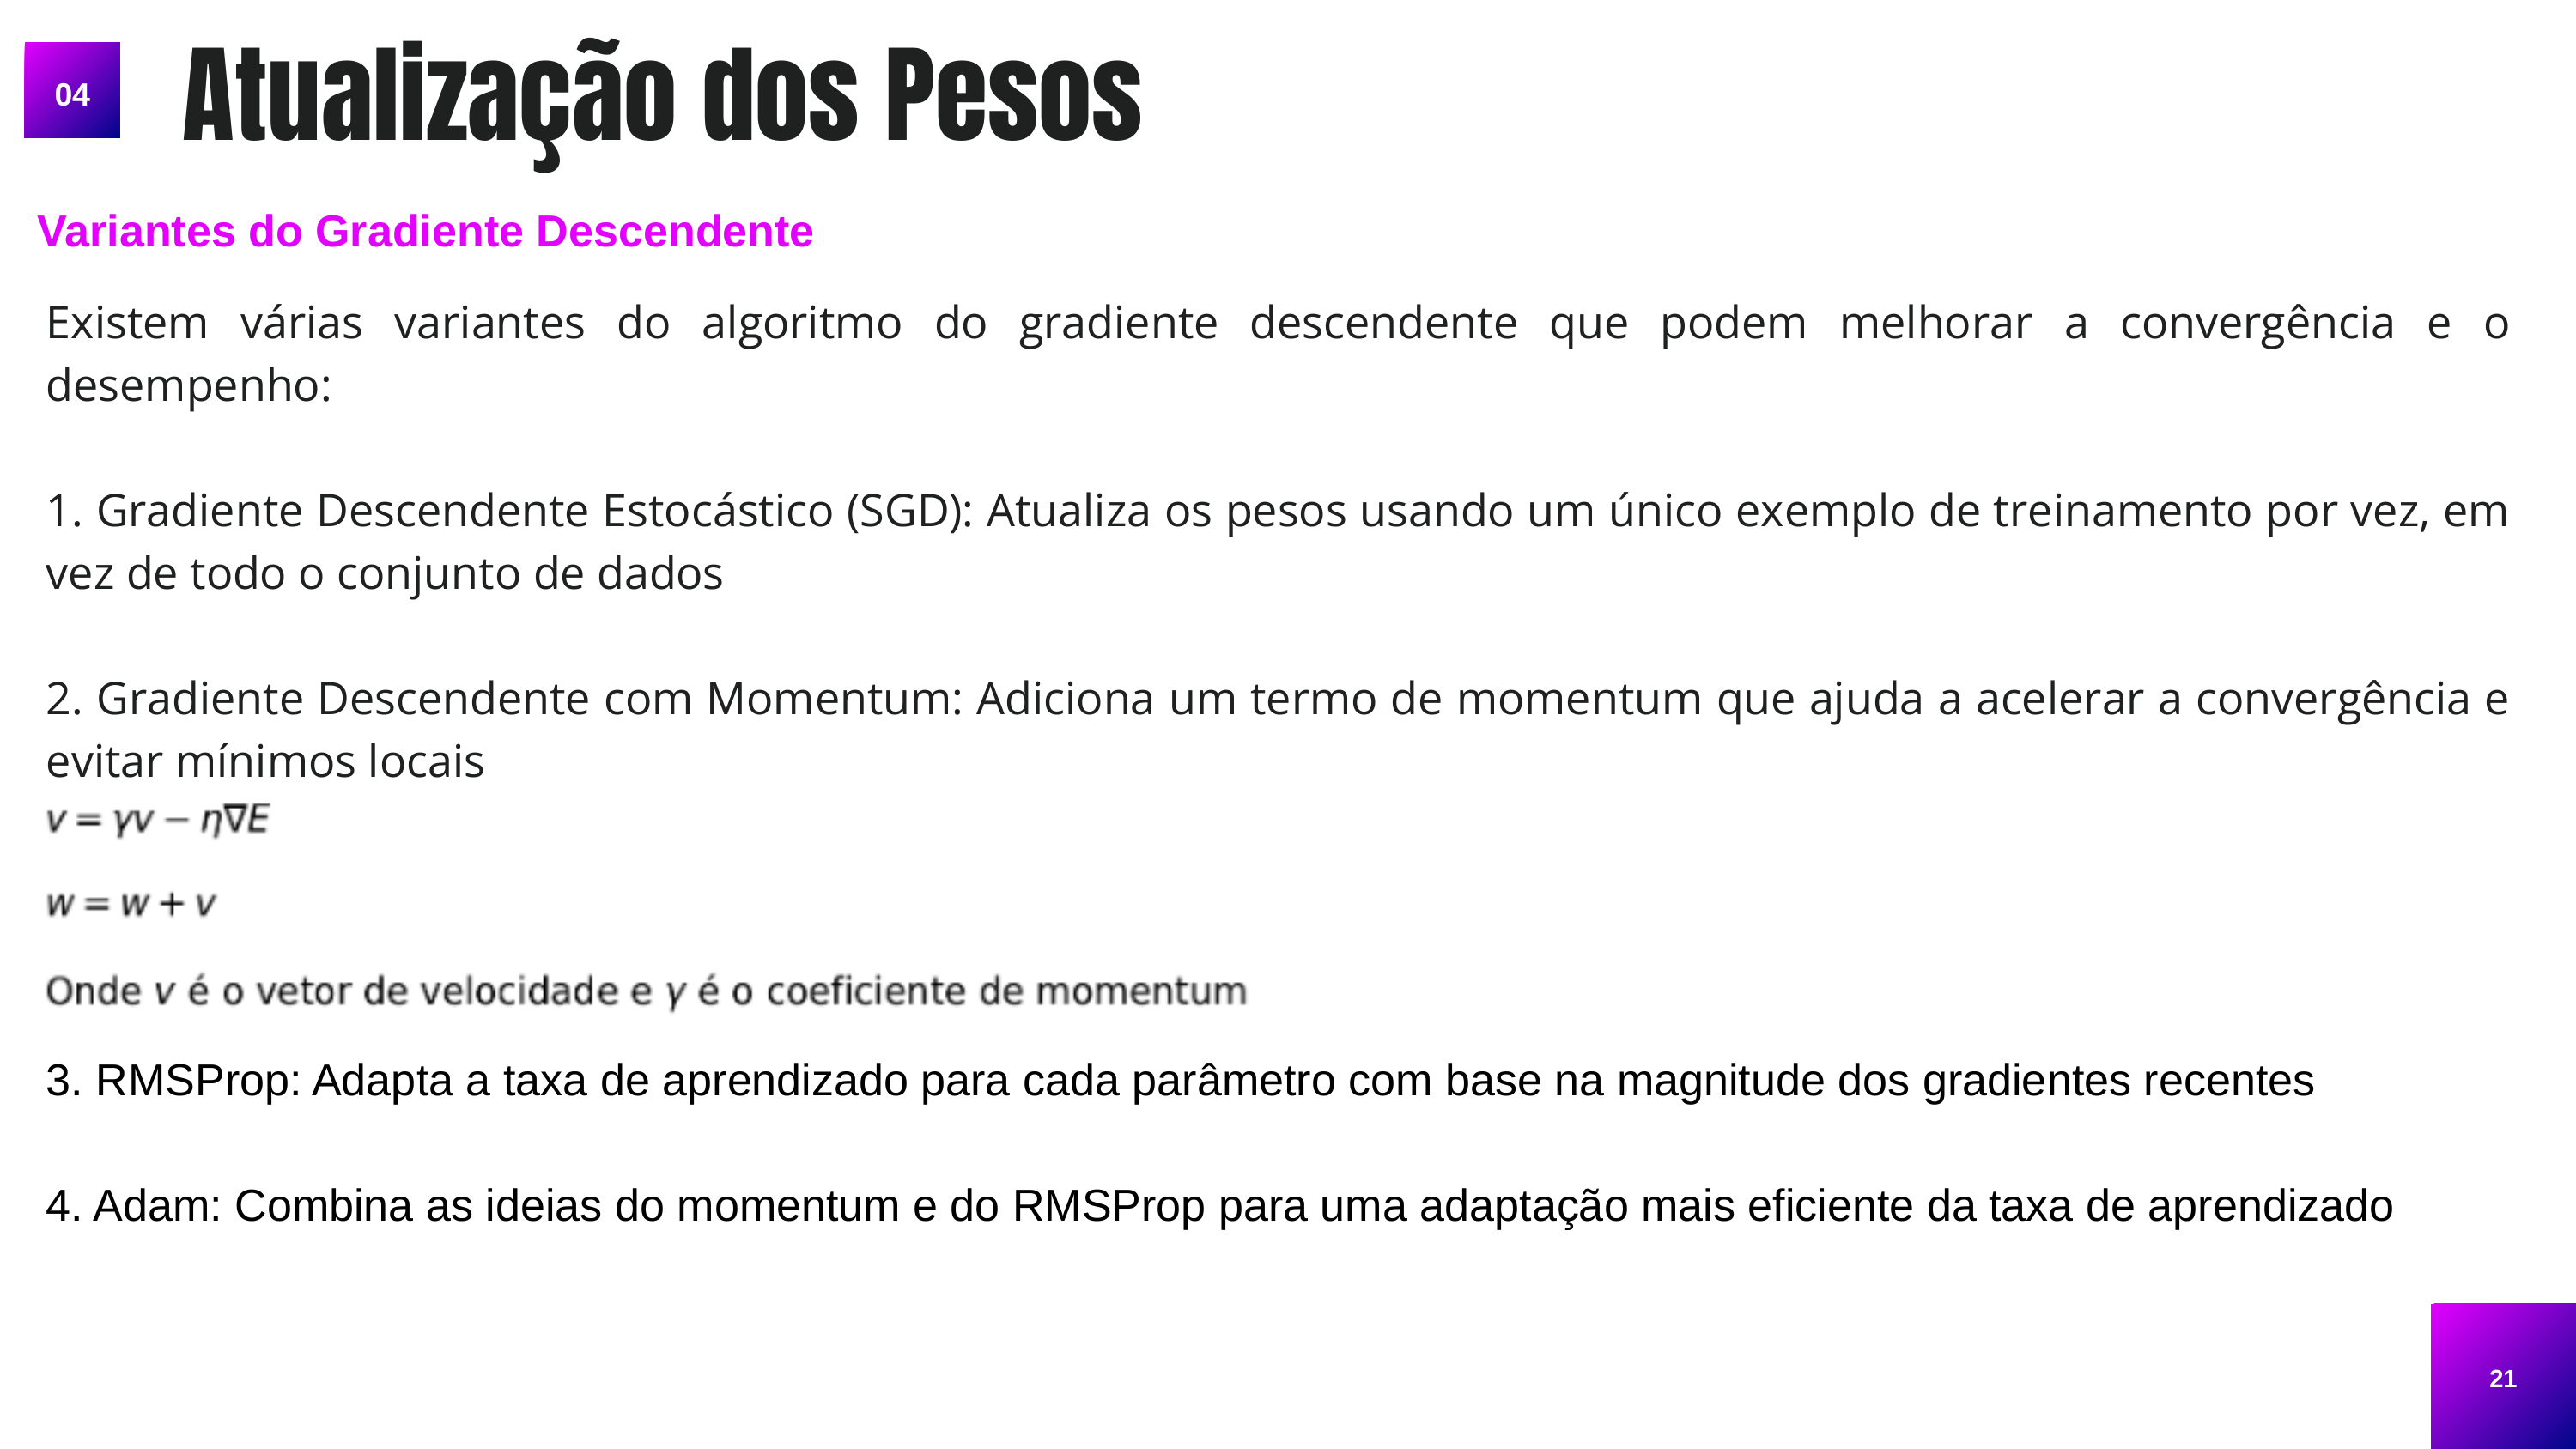

Atualização dos Pesos

04
Variantes do Gradiente Descendente

Existem várias variantes do algoritmo do gradiente descendente que podem melhorar a convergência e o desempenho:

1. Gradiente Descendente Estocástico (SGD): Atualiza os pesos usando um único exemplo de treinamento por vez, em vez de todo o conjunto de dados

2. Gradiente Descendente com Momentum: Adiciona um termo de momentum que ajuda a acelerar a convergência e evitar mínimos locais

3. RMSProp: Adapta a taxa de aprendizado para cada parâmetro com base na magnitude dos gradientes recentes

4. Adam: Combina as ideias do momentum e do RMSProp para uma adaptação mais eficiente da taxa de aprendizado

21